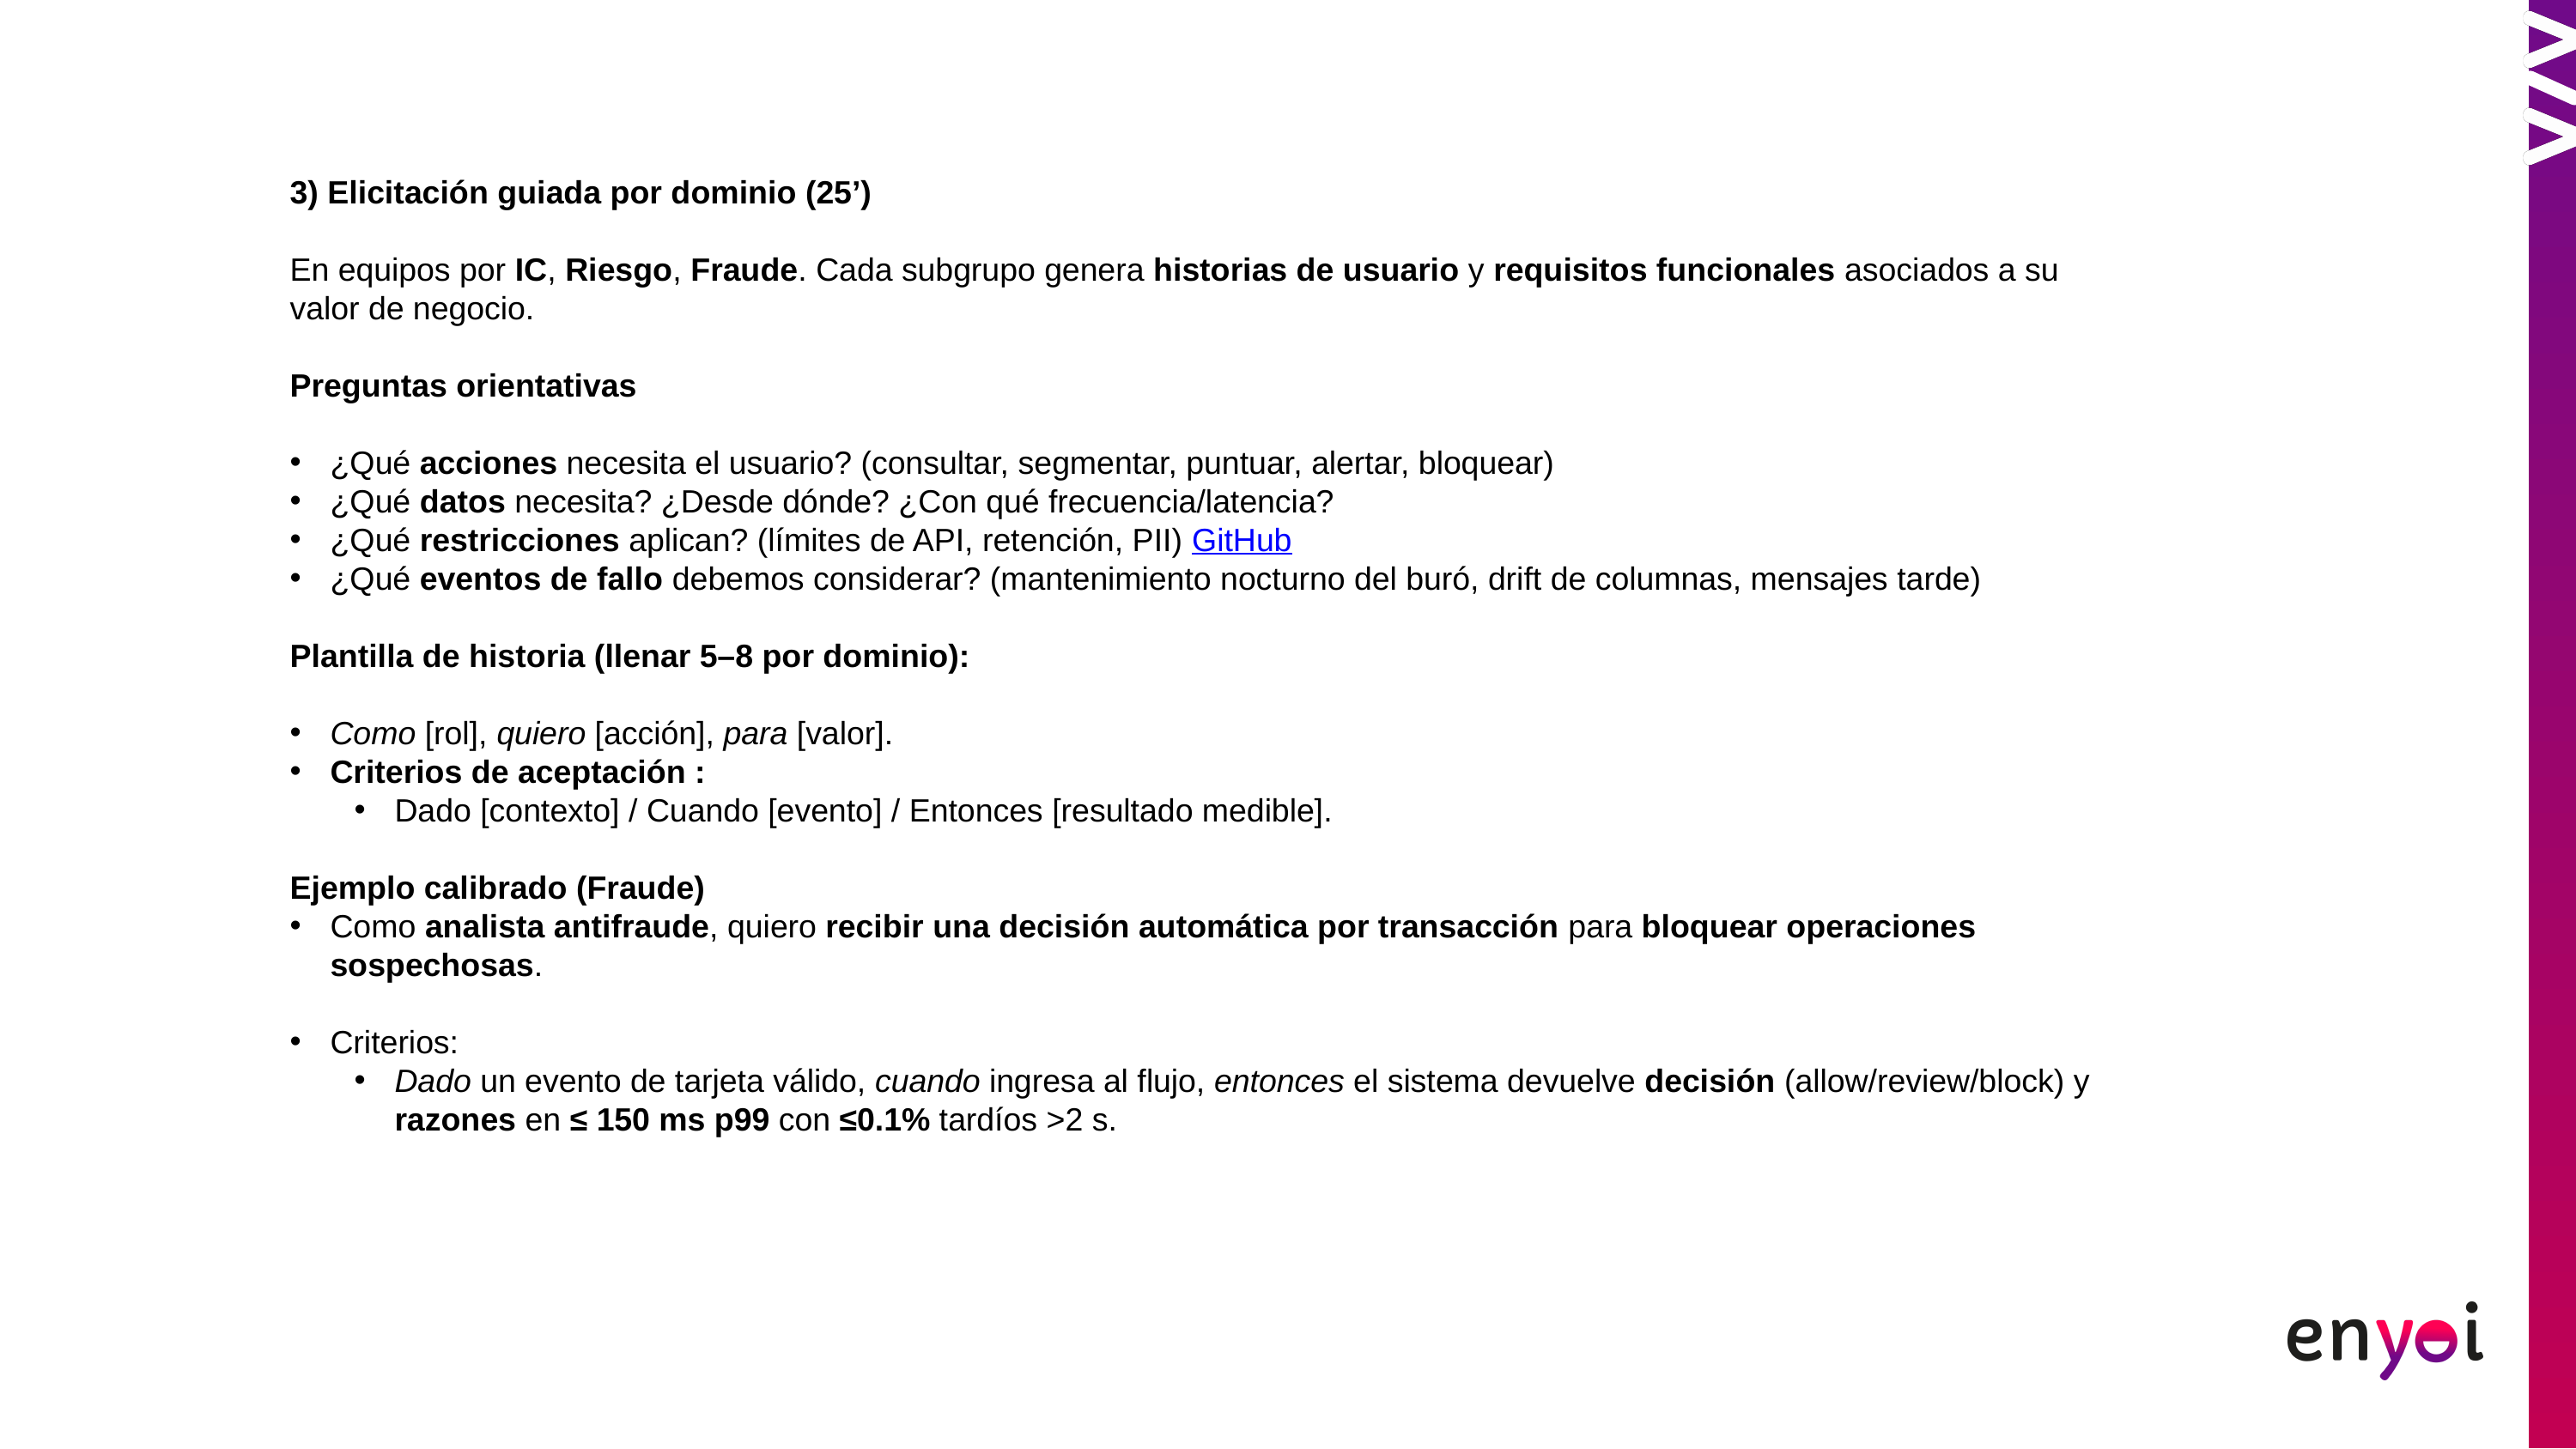

3) Elicitación guiada por dominio (25’)

En equipos por IC, Riesgo, Fraude. Cada subgrupo genera historias de usuario y requisitos funcionales asociados a su valor de negocio.

Preguntas orientativas

¿Qué acciones necesita el usuario? (consultar, segmentar, puntuar, alertar, bloquear)
¿Qué datos necesita? ¿Desde dónde? ¿Con qué frecuencia/latencia?
¿Qué restricciones aplican? (límites de API, retención, PII) GitHub
¿Qué eventos de fallo debemos considerar? (mantenimiento nocturno del buró, drift de columnas, mensajes tarde)

Plantilla de historia (llenar 5–8 por dominio):

Como [rol], quiero [acción], para [valor].
Criterios de aceptación :
Dado [contexto] / Cuando [evento] / Entonces [resultado medible].

Ejemplo calibrado (Fraude)
Como analista antifraude, quiero recibir una decisión automática por transacción para bloquear operaciones sospechosas.

Criterios:
Dado un evento de tarjeta válido, cuando ingresa al flujo, entonces el sistema devuelve decisión (allow/review/block) y razones en ≤ 150 ms p99 con ≤0.1% tardíos >2 s.